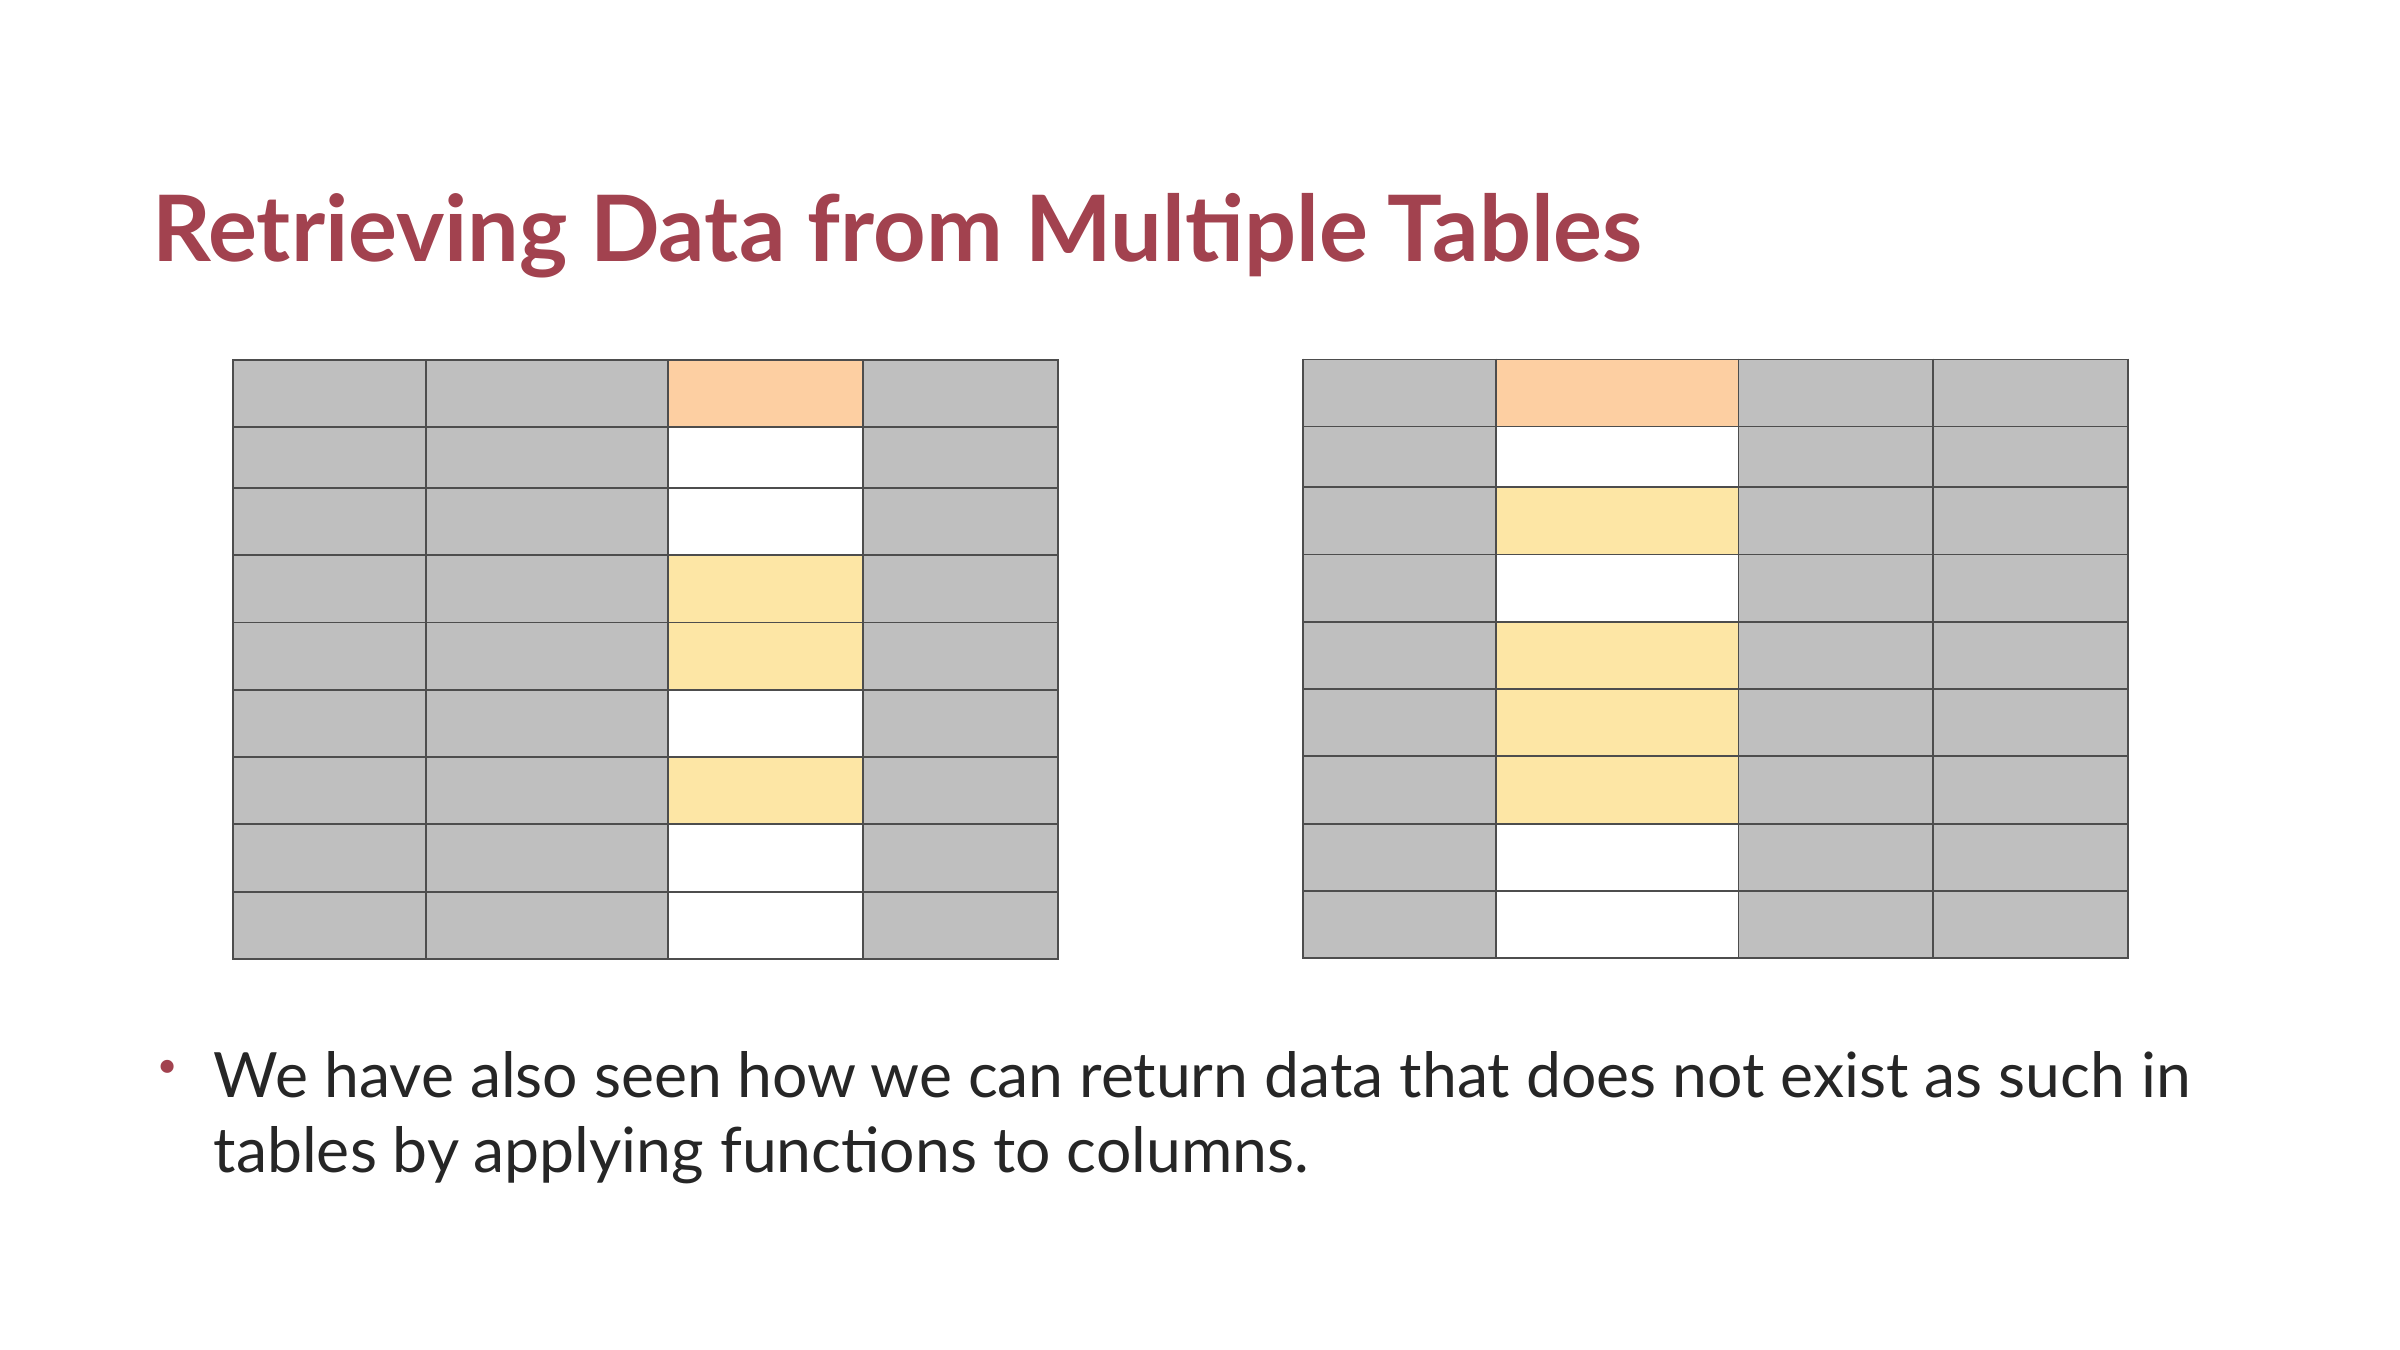

# Retrieving Data from Multiple Tables

We have also seen how we can return data that does not exist as such in tables by applying functions to columns.
|  |  |  |  |
| --- | --- | --- | --- |
|  |  |  |  |
|  |  |  |  |
|  |  |  |  |
|  |  |  |  |
|  |  |  |  |
|  |  |  |  |
|  |  |  |  |
|  |  |  |  |
|  |  |  |  |
| --- | --- | --- | --- |
|  |  |  |  |
|  |  |  |  |
|  |  |  |  |
|  |  |  |  |
|  |  |  |  |
|  |  |  |  |
|  |  |  |  |
|  |  |  |  |